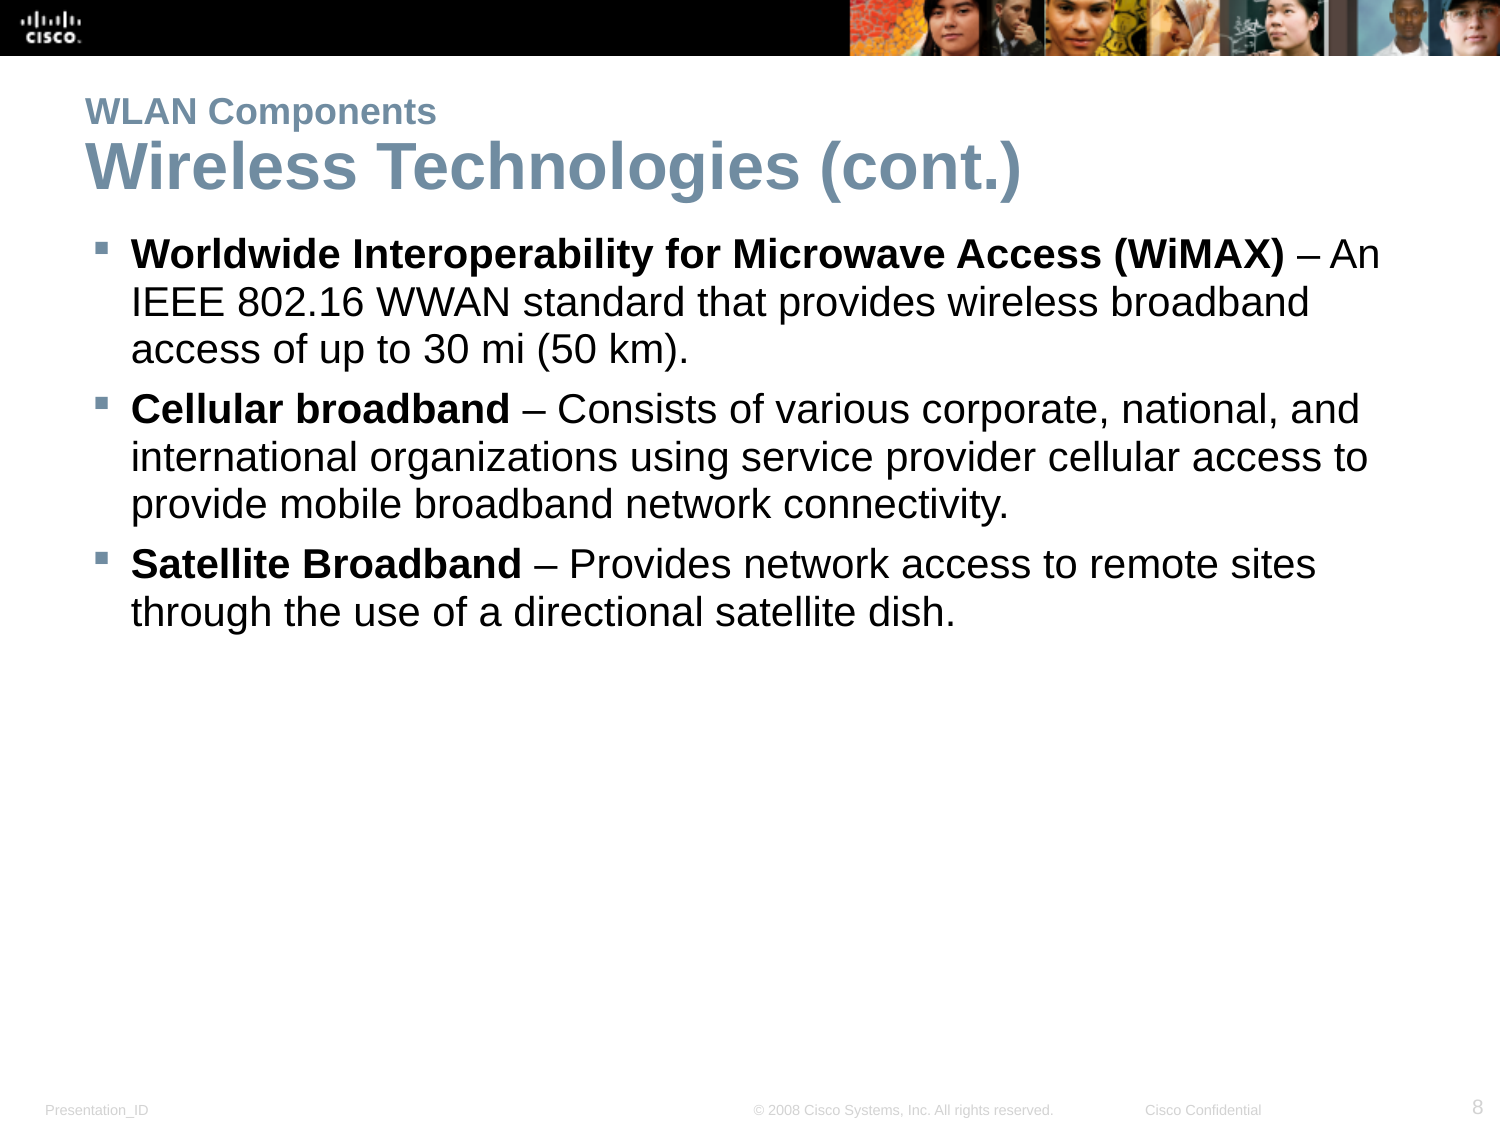

# WLAN Components Wireless Technologies (cont.)
Worldwide Interoperability for Microwave Access (WiMAX) – An IEEE 802.16 WWAN standard that provides wireless broadband access of up to 30 mi (50 km).
Cellular broadband – Consists of various corporate, national, and international organizations using service provider cellular access to provide mobile broadband network connectivity.
Satellite Broadband – Provides network access to remote sites through the use of a directional satellite dish.